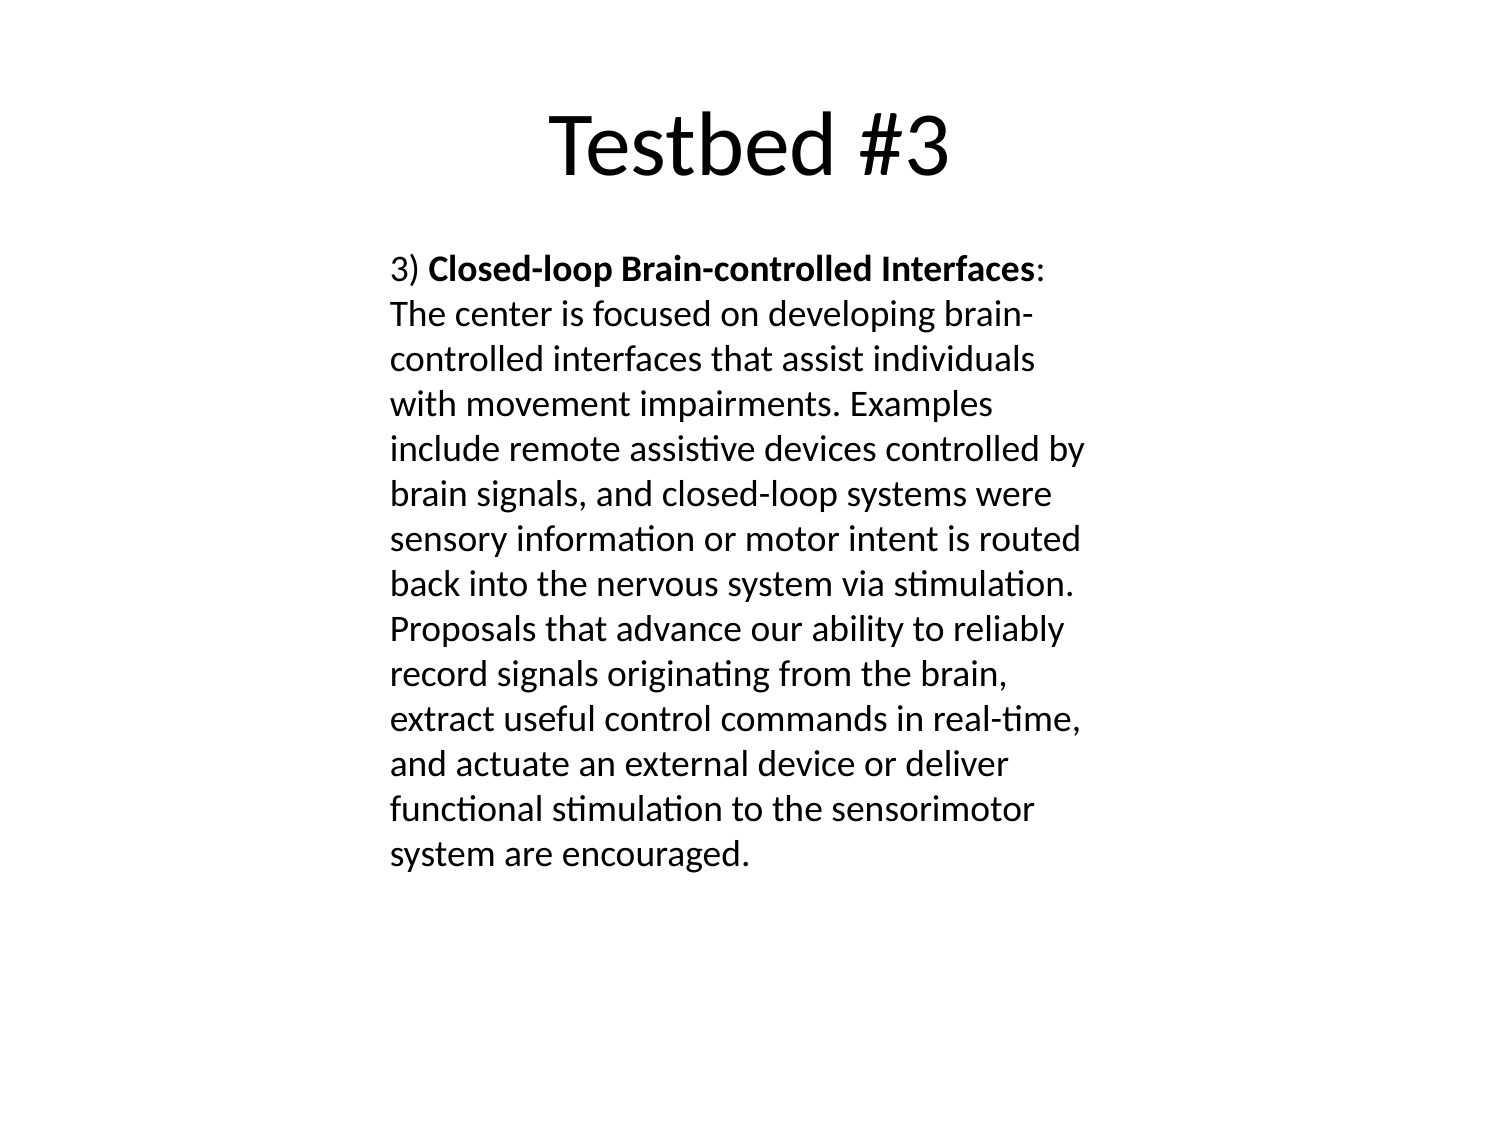

# Testbed #3
3) Closed-loop Brain-controlled Interfaces: The center is focused on developing brain-controlled interfaces that assist individuals with movement impairments. Examples include remote assistive devices controlled by brain signals, and closed-loop systems were sensory information or motor intent is routed back into the nervous system via stimulation. Proposals that advance our ability to reliably record signals originating from the brain, extract useful control commands in real-time, and actuate an external device or deliver functional stimulation to the sensorimotor system are encouraged.